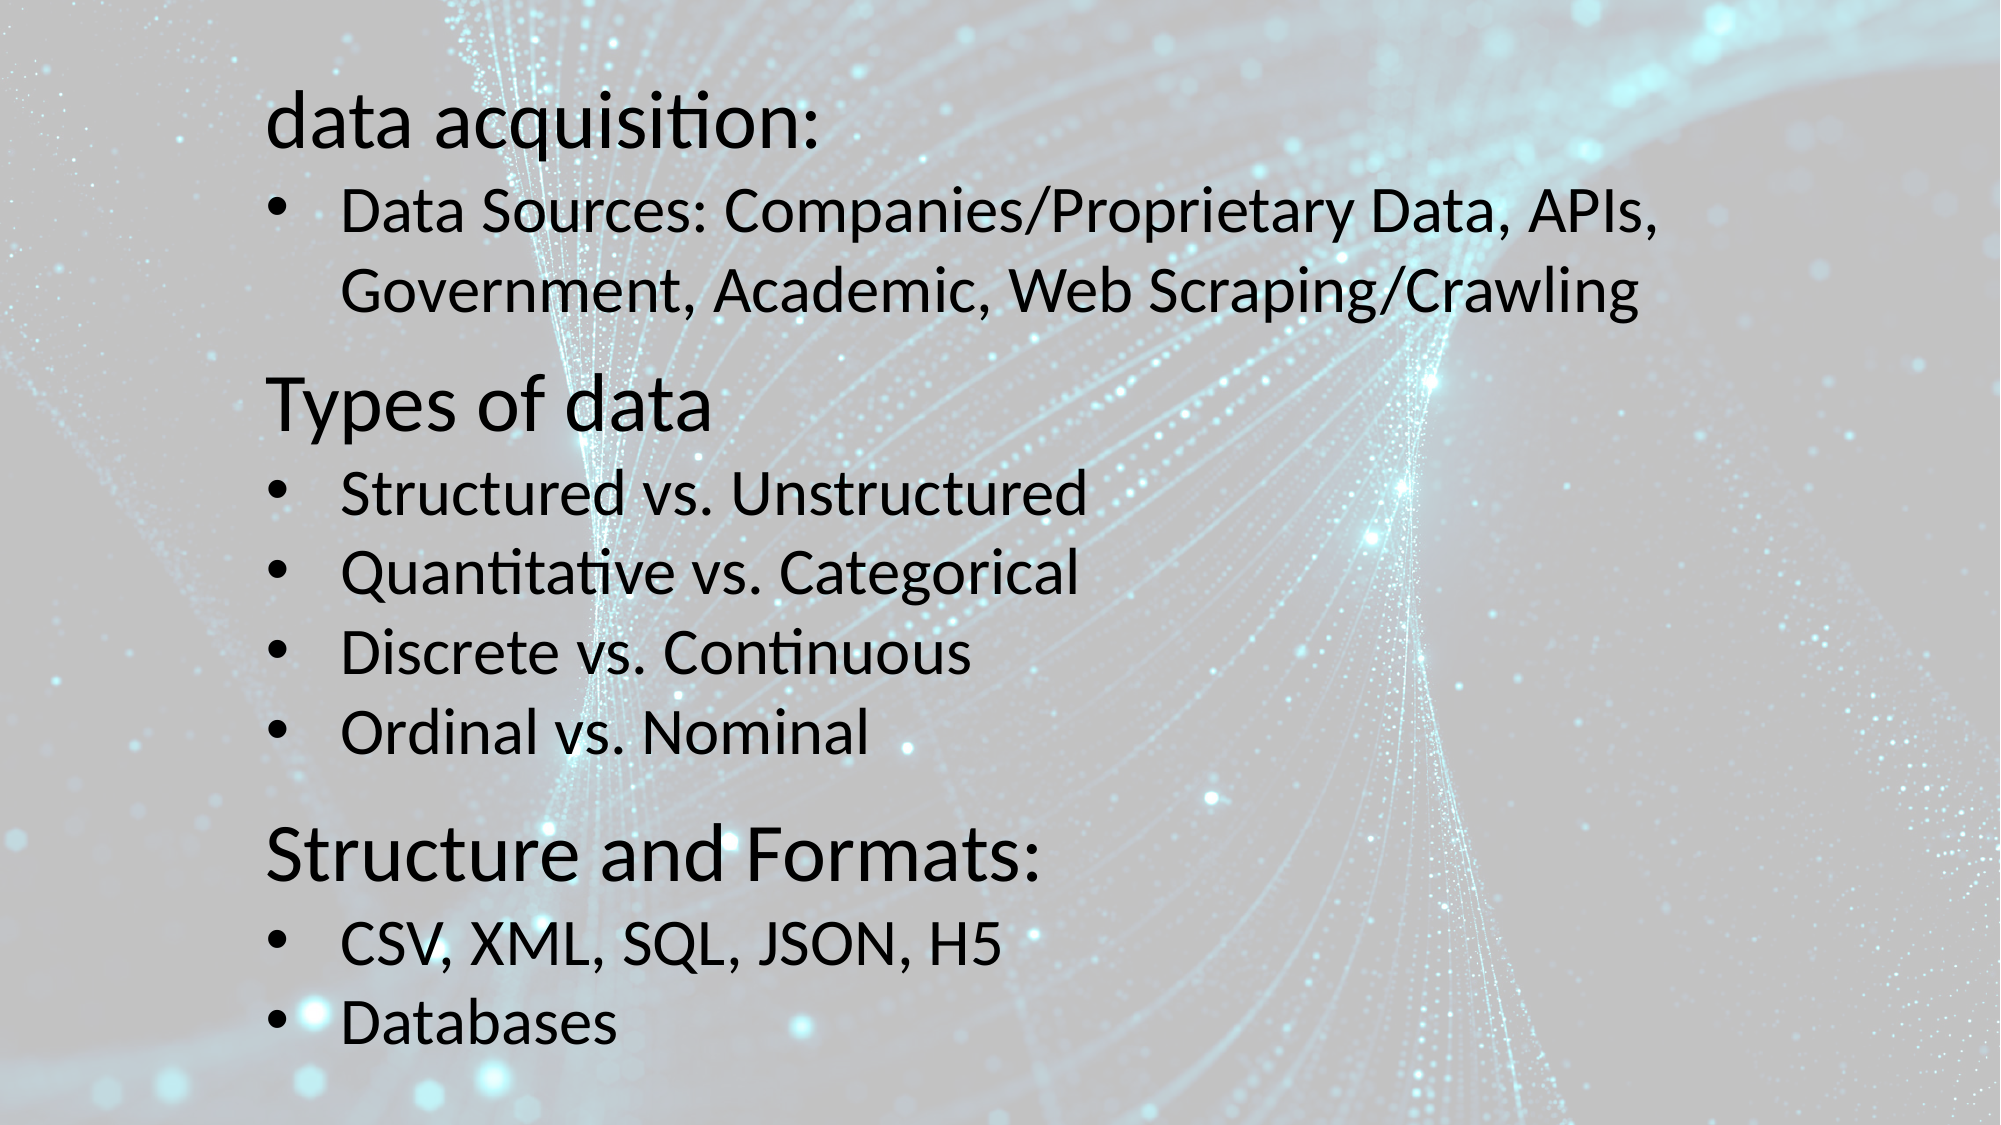

data acquisition:
Data Sources: Companies/Proprietary Data, APIs, Government, Academic, Web Scraping/Crawling
Types of data
Structured vs. Unstructured
Quantitative vs. Categorical
Discrete vs. Continuous
Ordinal vs. Nominal
Structure and Formats:
CSV, XML, SQL, JSON, H5
Databases